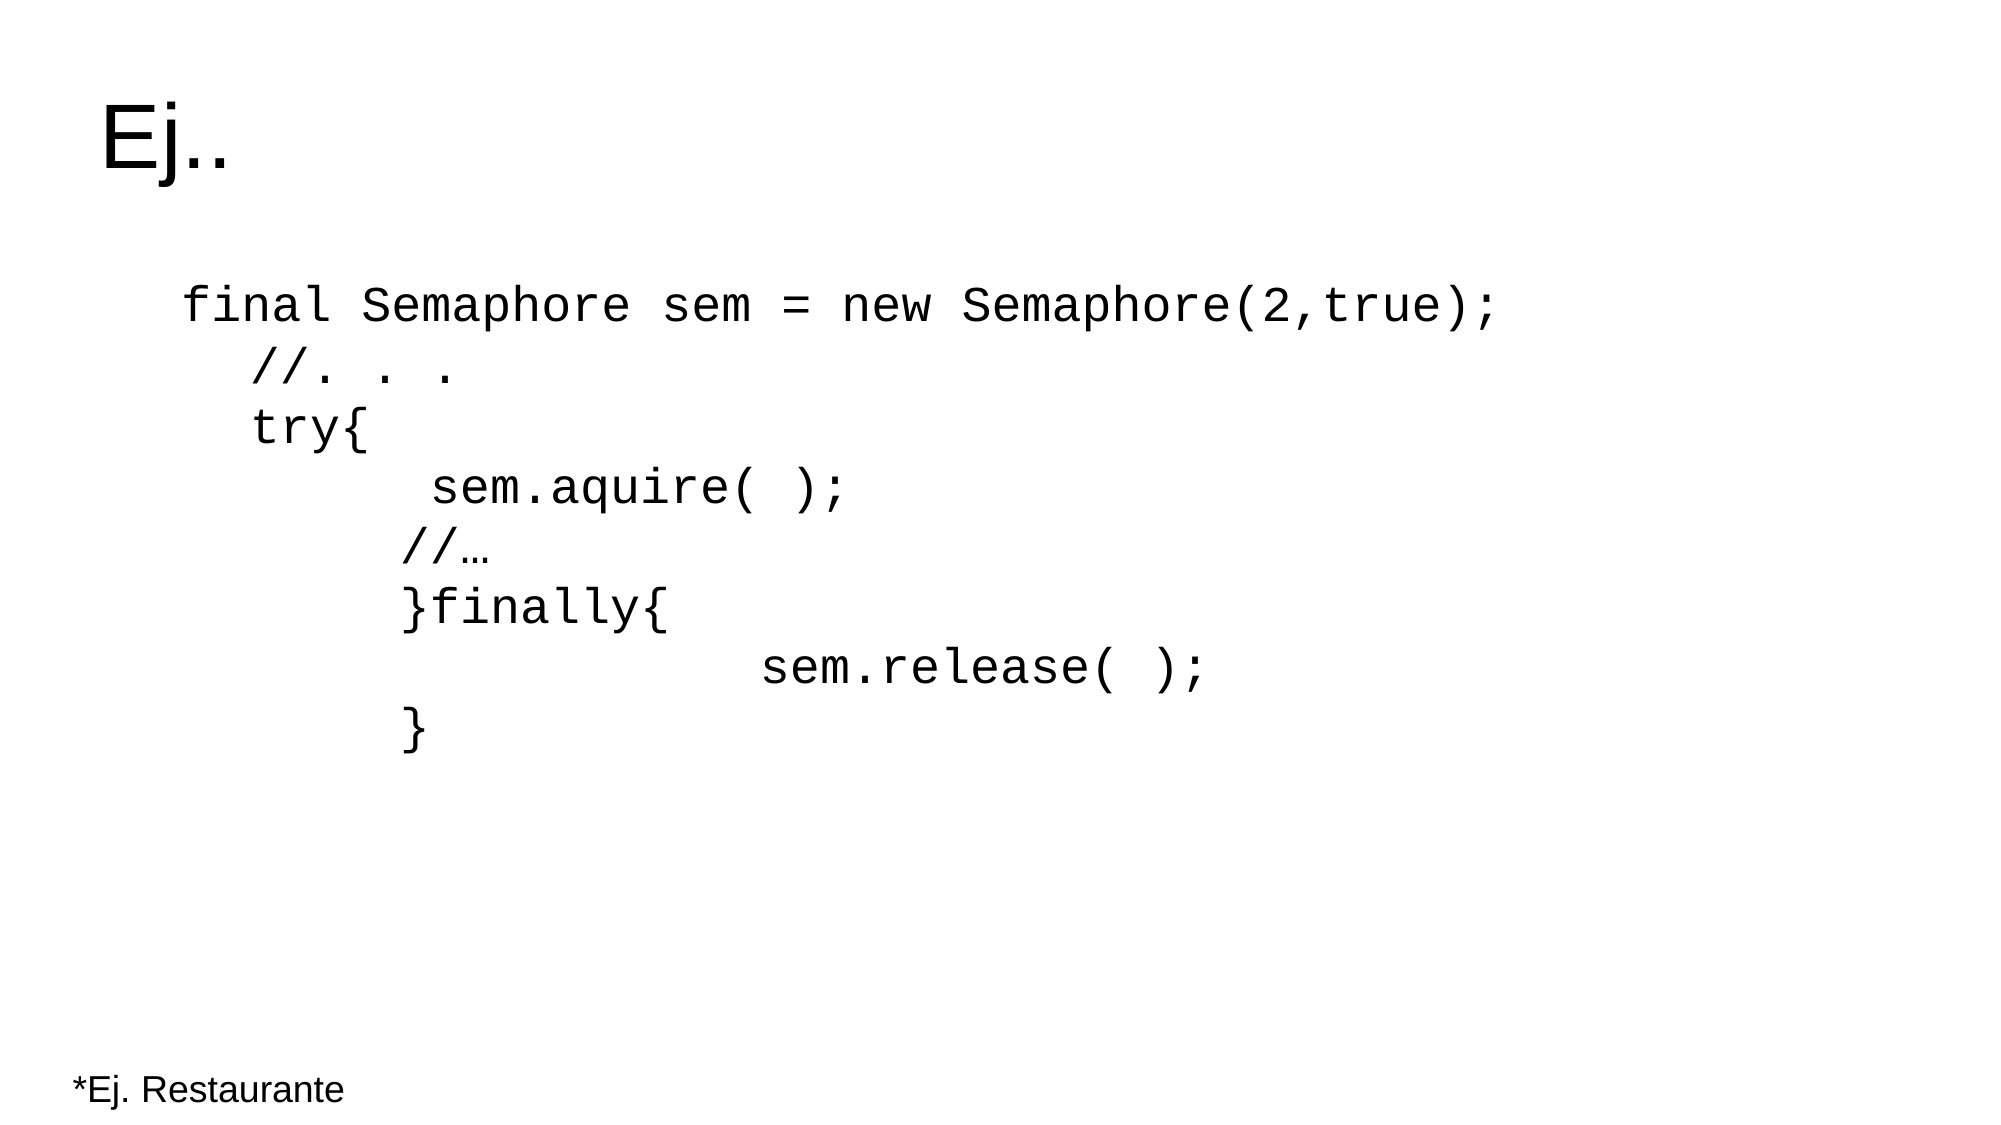

Ej..
     final Semaphore sem = new Semaphore(2,true);
     //. . .
     try{
           sem.aquire( );
          //…
          }finally{
                      sem.release( );
          }
*Ej. Restaurante